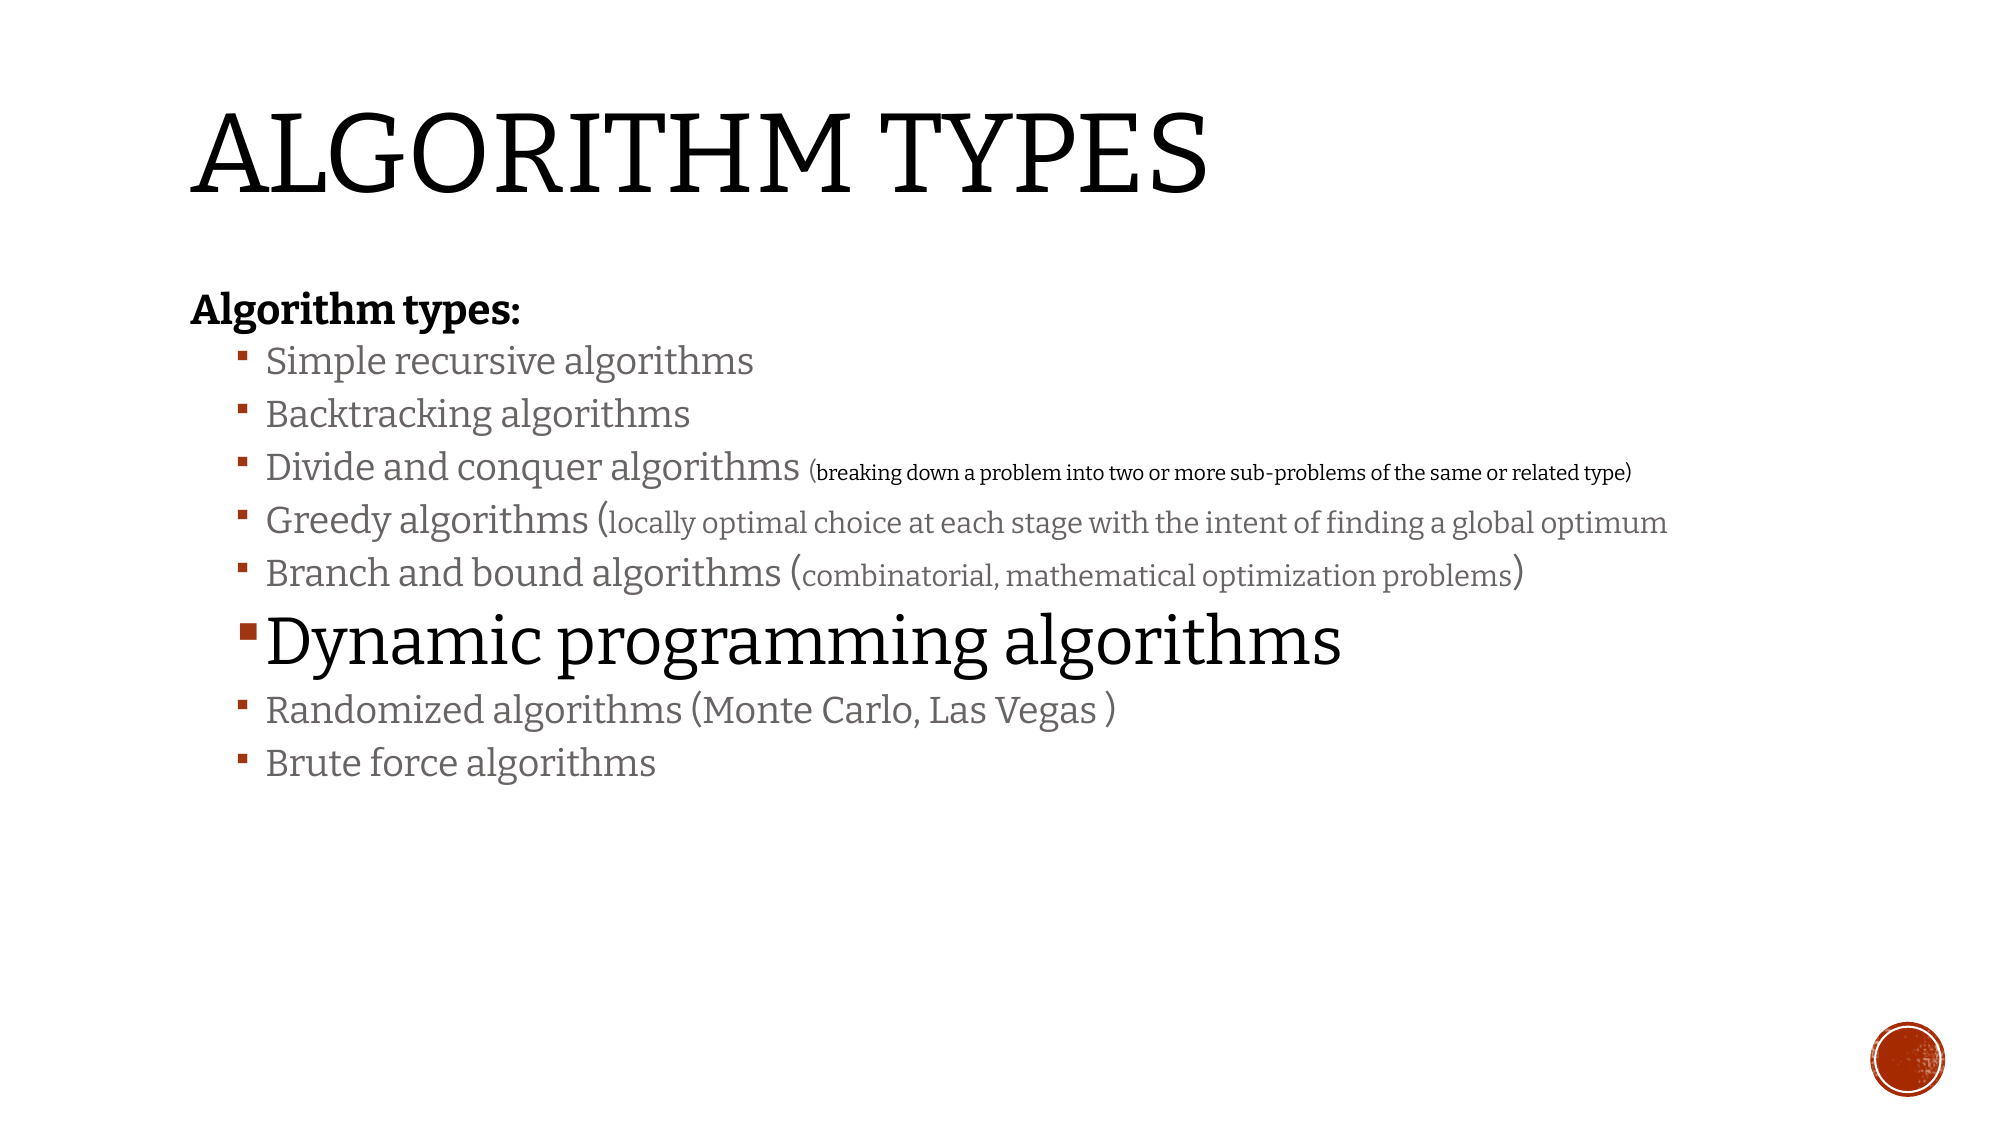

# Algorithm Types
Algorithm types:
Simple recursive algorithms
Backtracking algorithms
Divide and conquer algorithms (breaking down a problem into two or more sub-problems of the same or related type)
Greedy algorithms (locally optimal choice at each stage with the intent of finding a global optimum
Branch and bound algorithms (combinatorial, mathematical optimization problems)
Dynamic programming algorithms
Randomized algorithms (Monte Carlo, Las Vegas )
Brute force algorithms